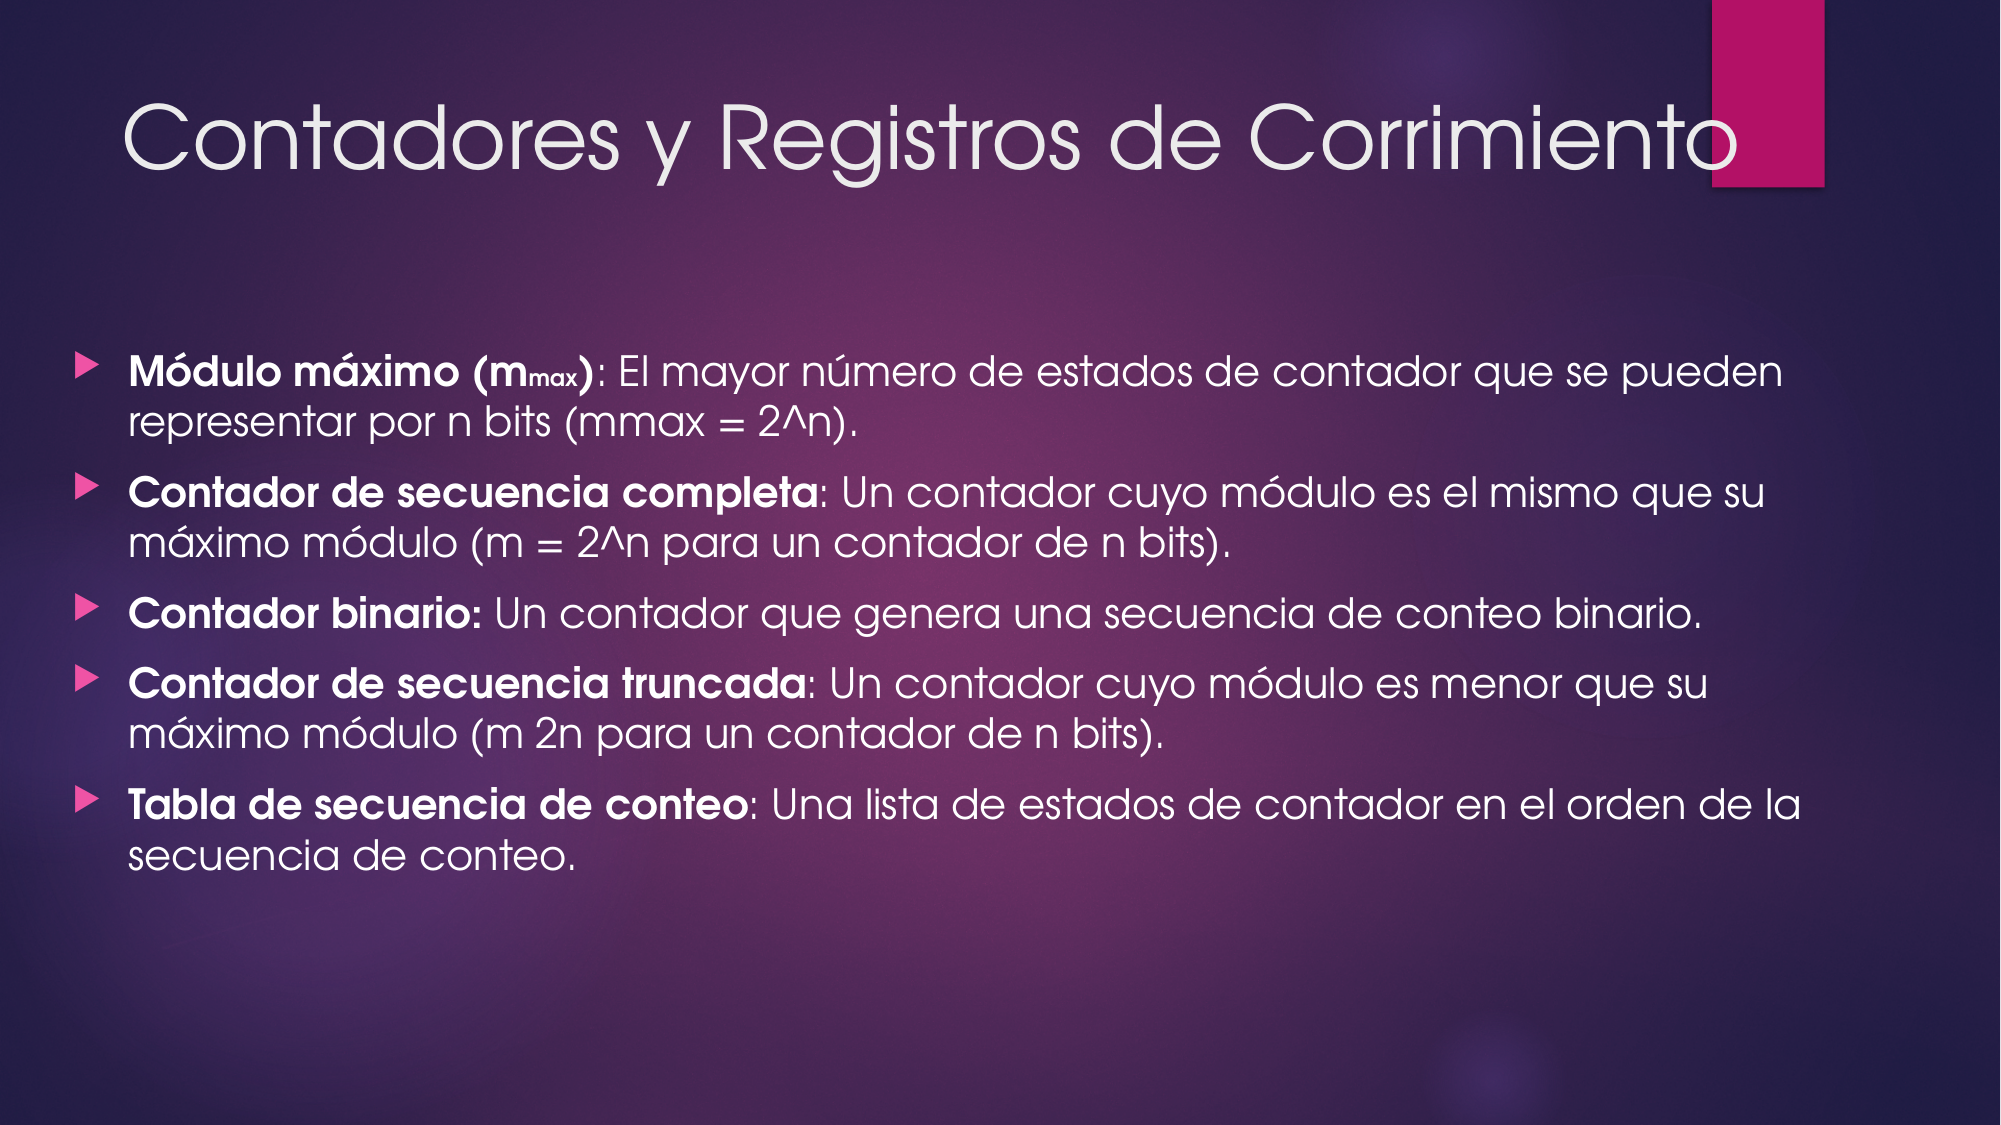

# Contadores y Registros de Corrimiento
Módulo máximo (mmax): El mayor número de estados de contador que se pueden representar por n bits (mmax = 2^n).
Contador de secuencia completa: Un contador cuyo módulo es el mismo que su máximo módulo (m = 2^n para un contador de n bits).
Contador binario: Un contador que genera una secuencia de conteo binario.
Contador de secuencia truncada: Un contador cuyo módulo es menor que su máximo módulo (m 2n para un contador de n bits).
Tabla de secuencia de conteo: Una lista de estados de contador en el orden de la secuencia de conteo.